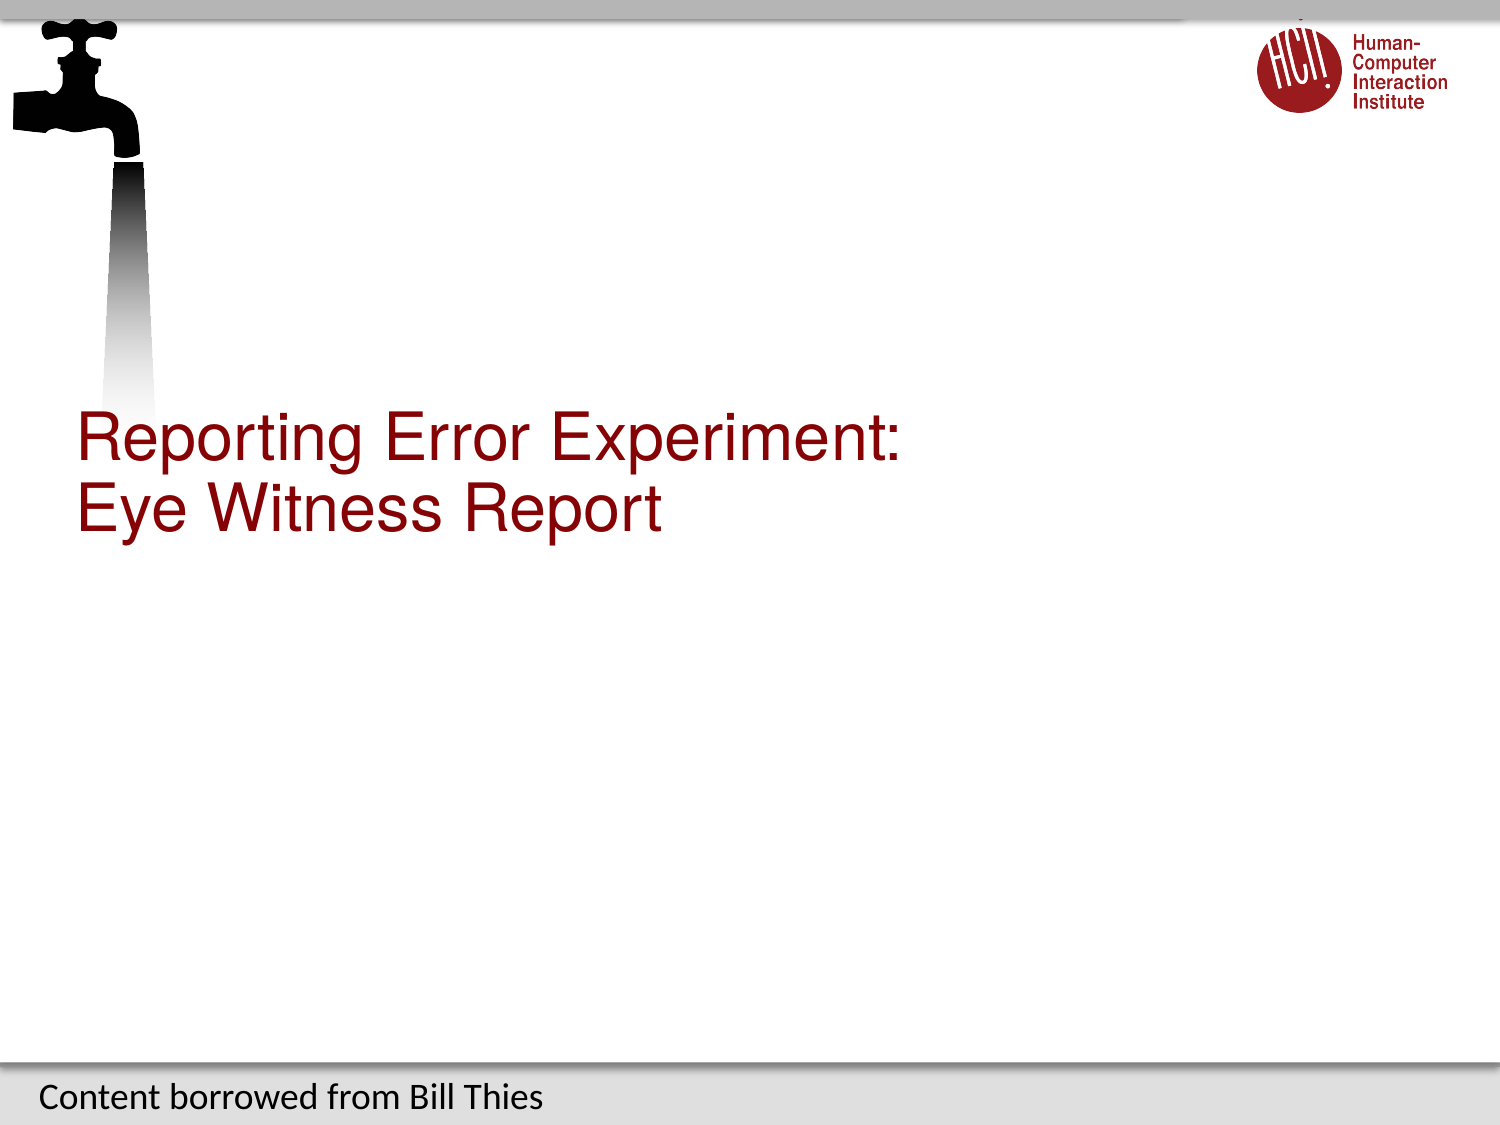

# Reporting Error Experiment: Eye Witness Report
Content borrowed from Bill Thies